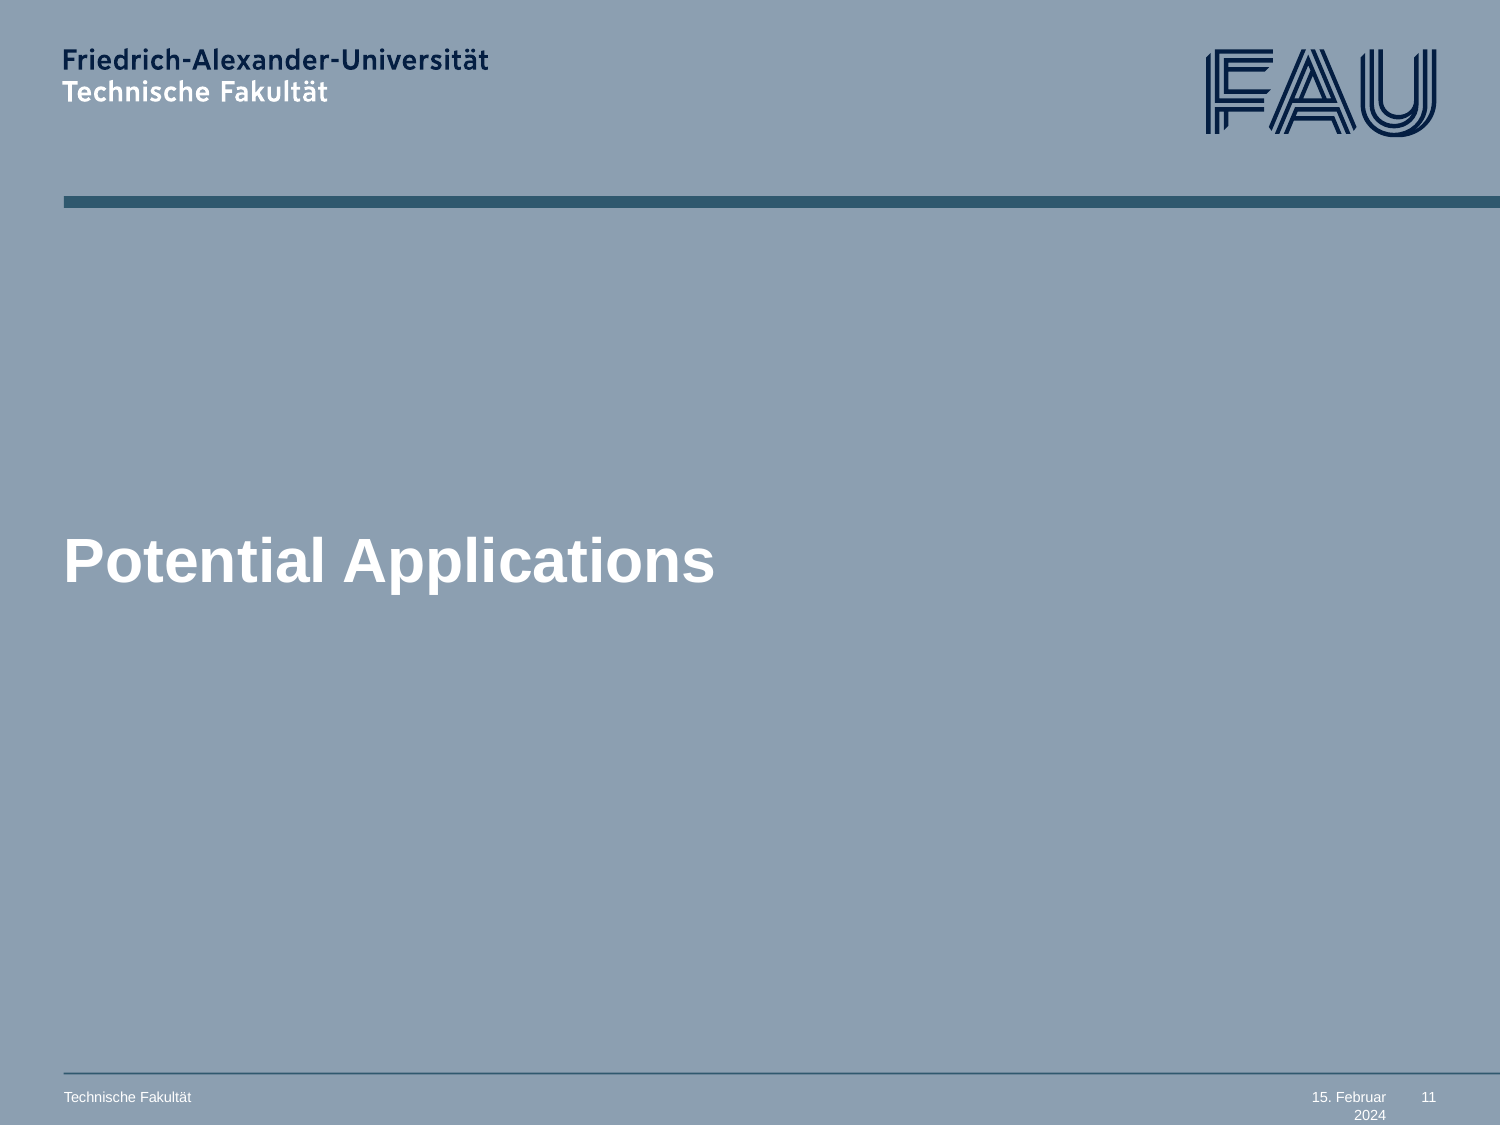

# Potential Applications
Technische Fakultät
15. Februar 2024
11